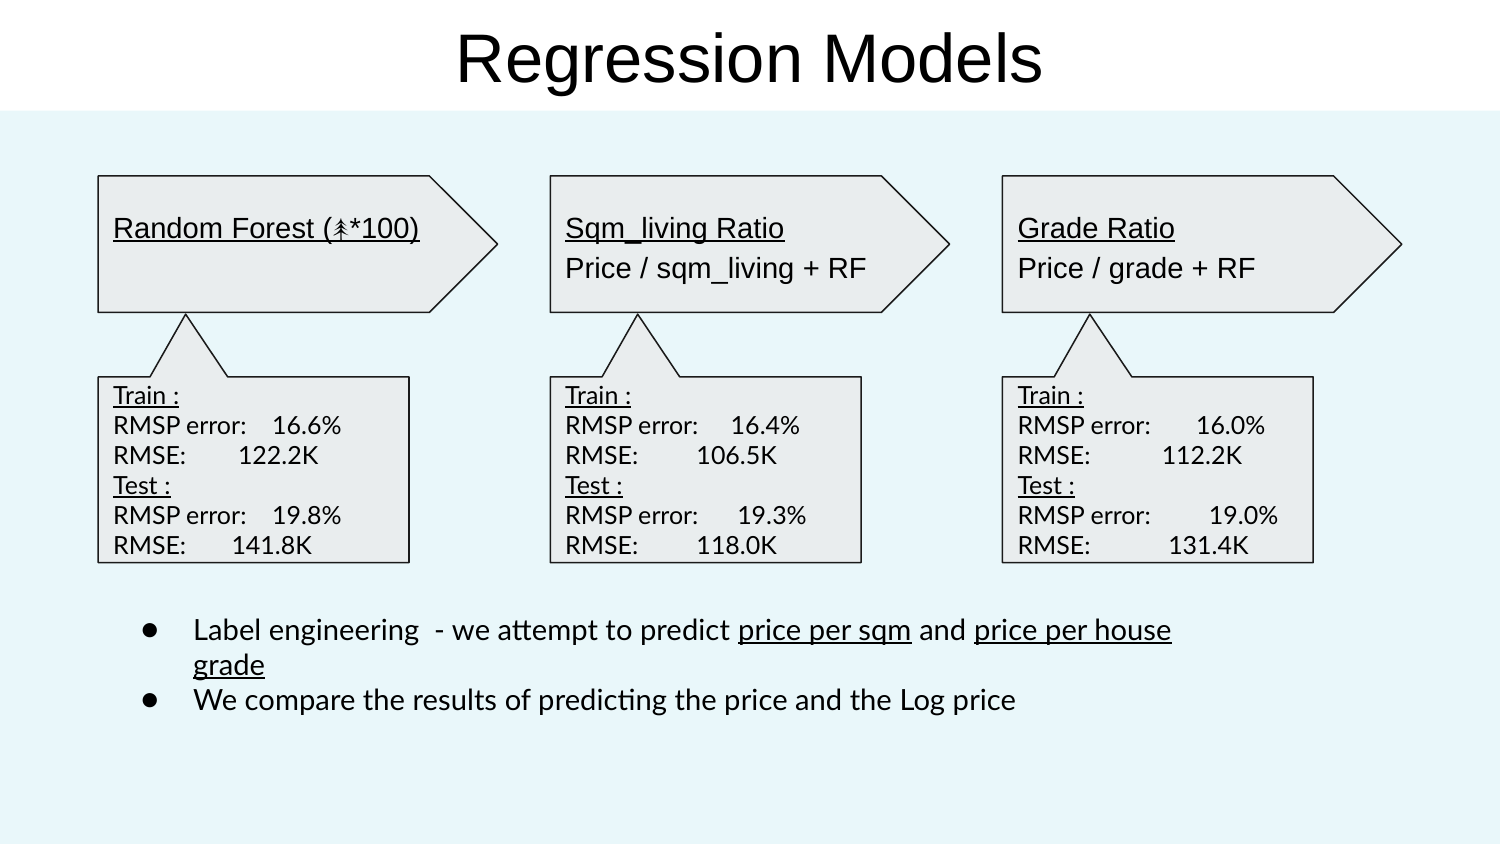

Regression Models
Random Forest (🌲*100)

Sqm_living Ratio
Price / sqm_living + RF
Grade Ratio
Price / grade + RF
Train :
RMSP error:    16.6%
RMSE:        122.2K
Test :
RMSP error:    19.8%
RMSE:       141.8K
Train :
RMSP error:     16.4%
RMSE:         106.5K
Test :
RMSP error:      19.3%
RMSE:         118.0K
Train :
RMSP error:       16.0%
RMSE:           112.2K
Test :
RMSP error:         19.0%
RMSE:            131.4K
Label engineering  - we attempt to predict price per sqm and price per house grade
We compare the results of predicting the price and the Log price